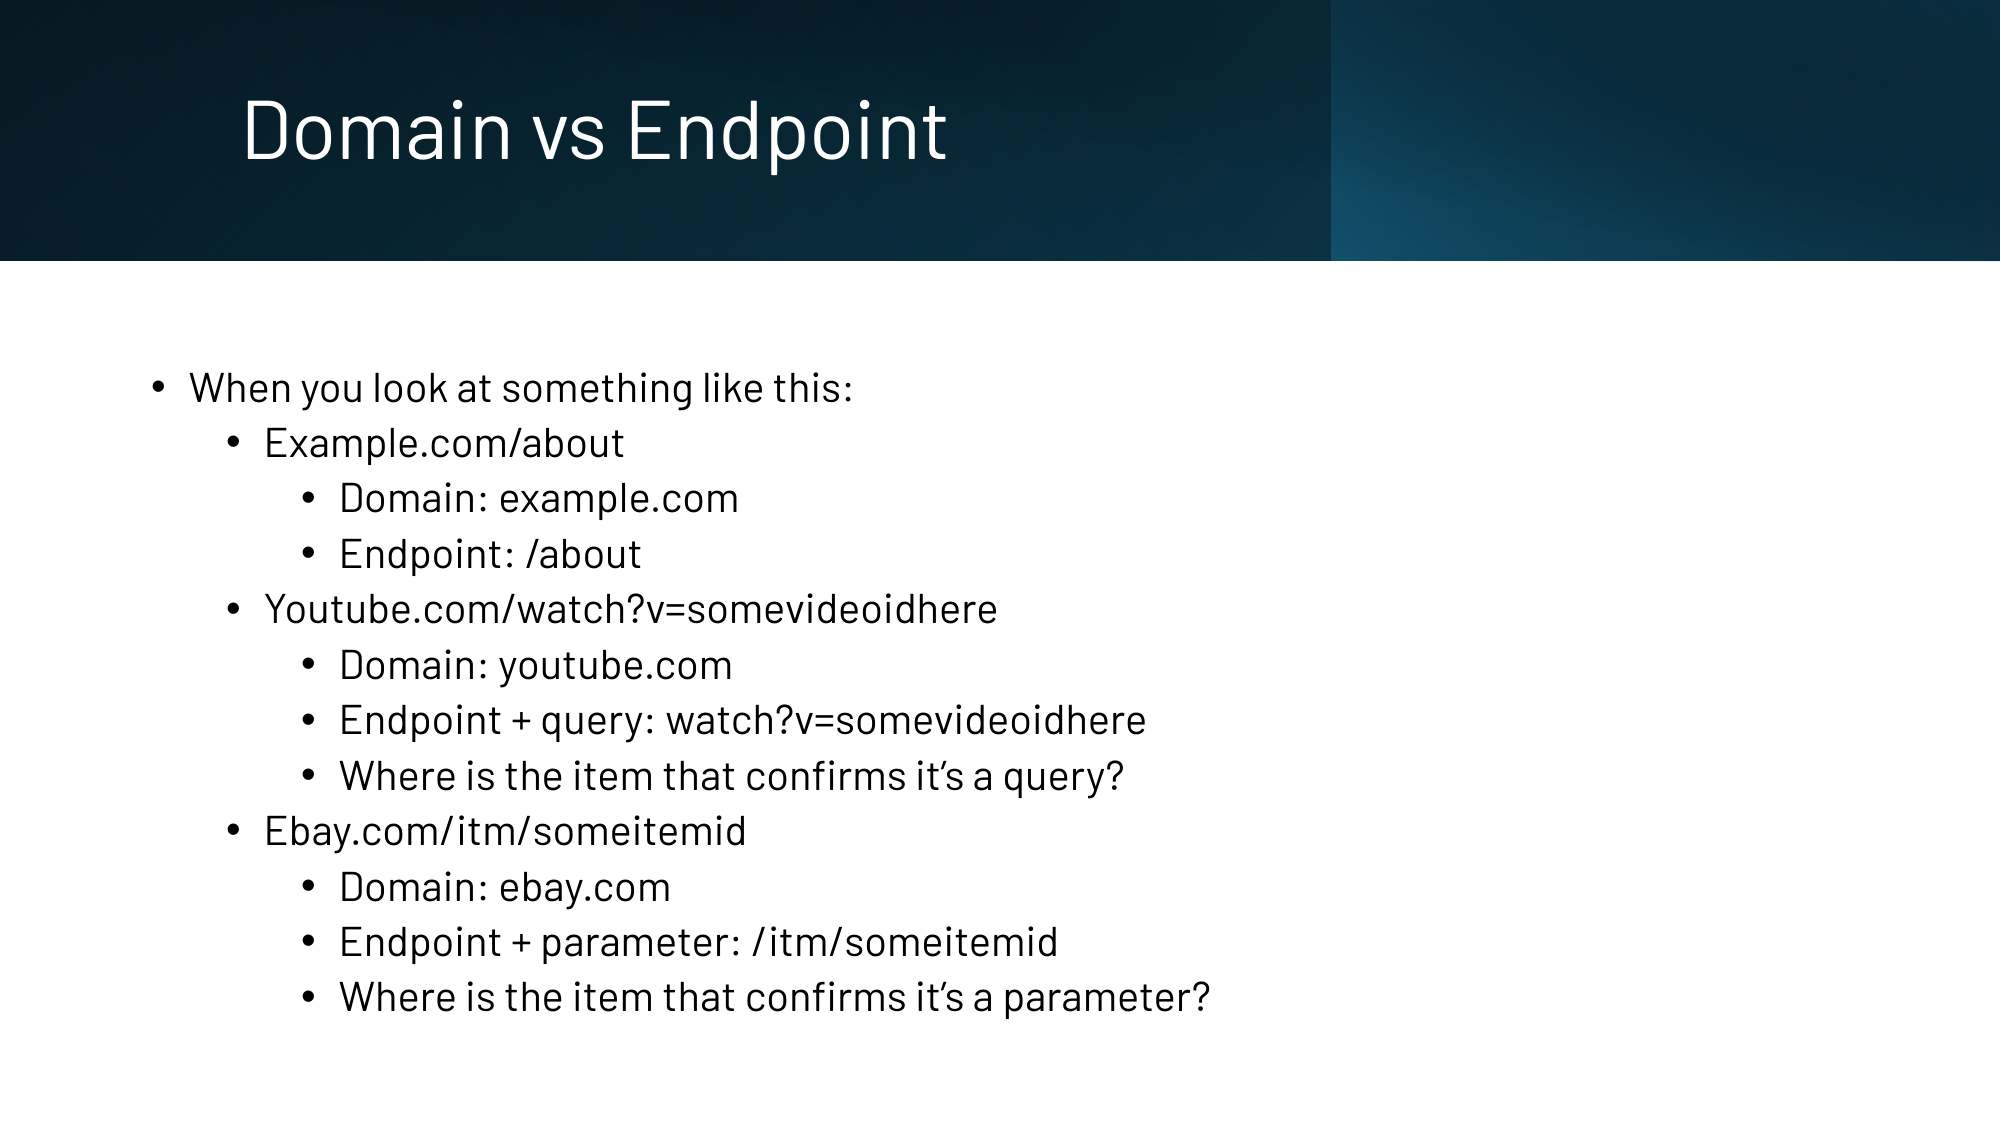

# Domain vs Endpoint
When you look at something like this:
Example.com/about
Domain: example.com
Endpoint: /about
Youtube.com/watch?v=somevideoidhere
Domain: youtube.com
Endpoint + query: watch?v=somevideoidhere
Where is the item that confirms it’s a query?
Ebay.com/itm/someitemid
Domain: ebay.com
Endpoint + parameter: /itm/someitemid
Where is the item that confirms it’s a parameter?